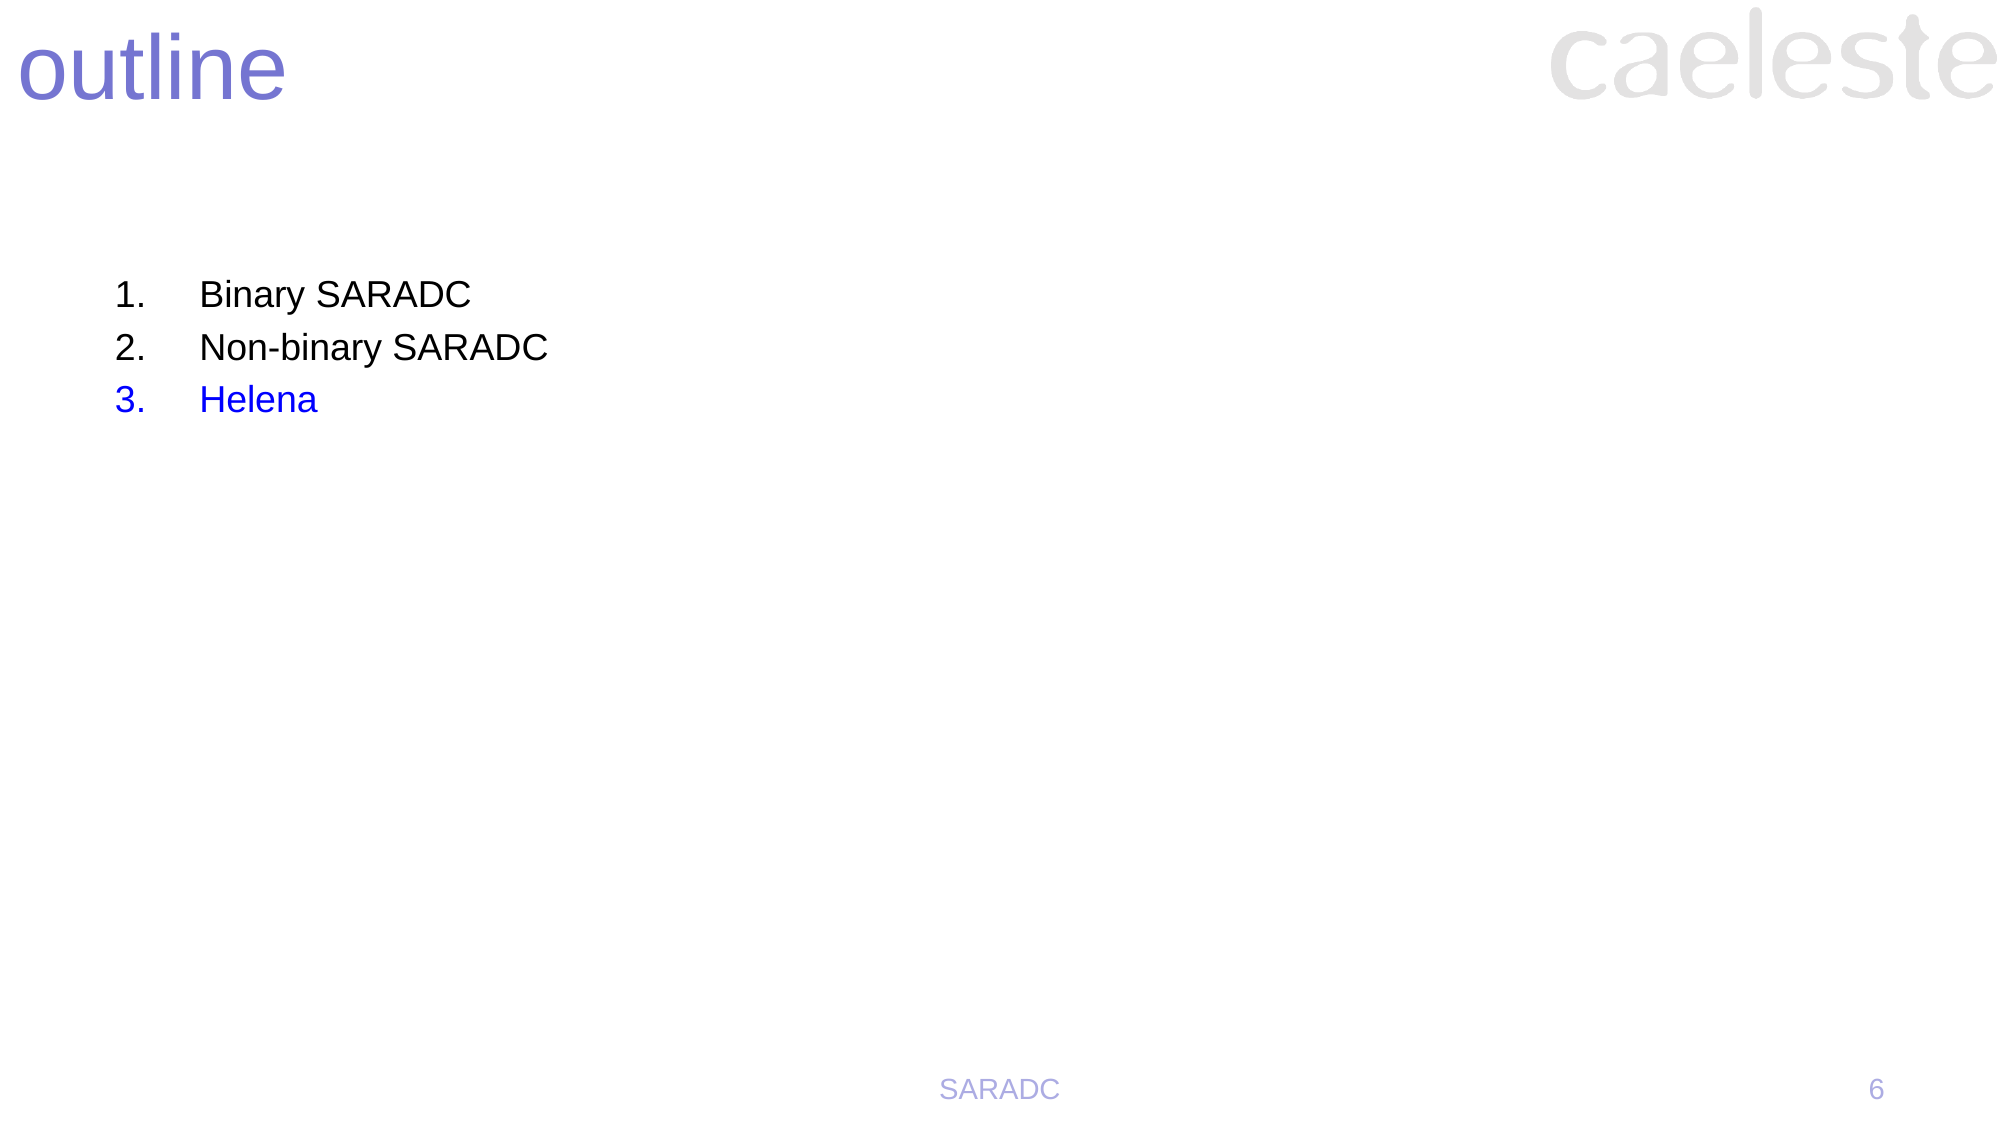

# outline
Binary SARADC
Non-binary SARADC
Helena

SARADC
6